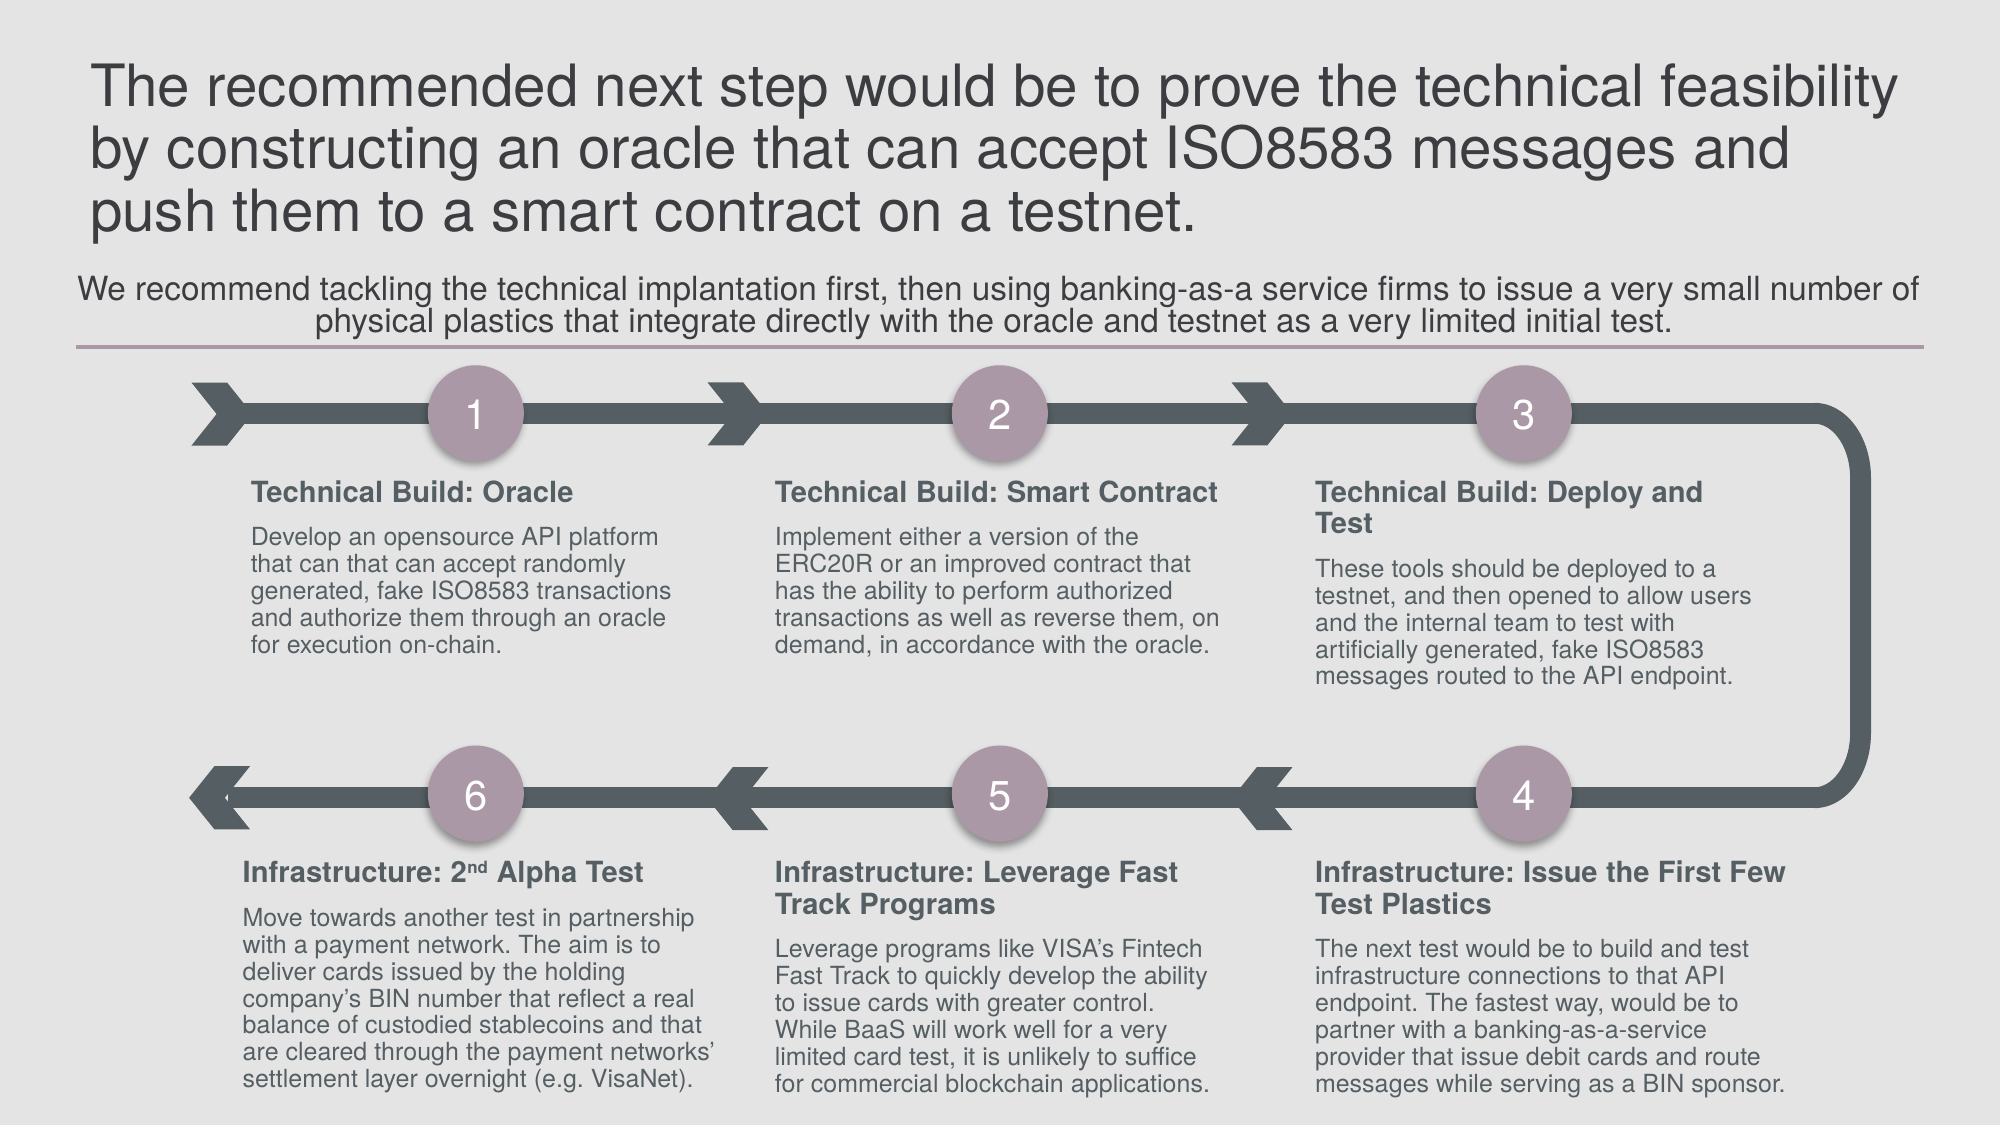

# The recommended next step would be to prove the technical feasibility by constructing an oracle that can accept ISO8583 messages and push them to a smart contract on a testnet.
We recommend tackling the technical implantation first, then using banking-as-a service firms to issue a very small number of physical plastics that integrate directly with the oracle and testnet as a very limited initial test.
1
2
3

Technical Build: Oracle
Develop an opensource API platform that can that can accept randomly generated, fake ISO8583 transactions and authorize them through an oracle for execution on-chain.
Technical Build: Smart Contract
Implement either a version of the ERC20R or an improved contract that has the ability to perform authorized transactions as well as reverse them, on demand, in accordance with the oracle.
Technical Build: Deploy and Test
These tools should be deployed to a testnet, and then opened to allow users and the internal team to test with artificially generated, fake ISO8583 messages routed to the API endpoint.
6
5
4

Infrastructure: 2nd Alpha Test
Move towards another test in partnership with a payment network. The aim is to deliver cards issued by the holding company’s BIN number that reflect a real balance of custodied stablecoins and that are cleared through the payment networks’ settlement layer overnight (e.g. VisaNet).
Infrastructure: Leverage Fast Track Programs
Leverage programs like VISA’s Fintech Fast Track to quickly develop the ability to issue cards with greater control. While BaaS will work well for a very limited card test, it is unlikely to suffice for commercial blockchain applications.
Infrastructure: Issue the First Few Test Plastics
The next test would be to build and test infrastructure connections to that API endpoint. The fastest way, would be to partner with a banking-as-a-service provider that issue debit cards and route messages while serving as a BIN sponsor.